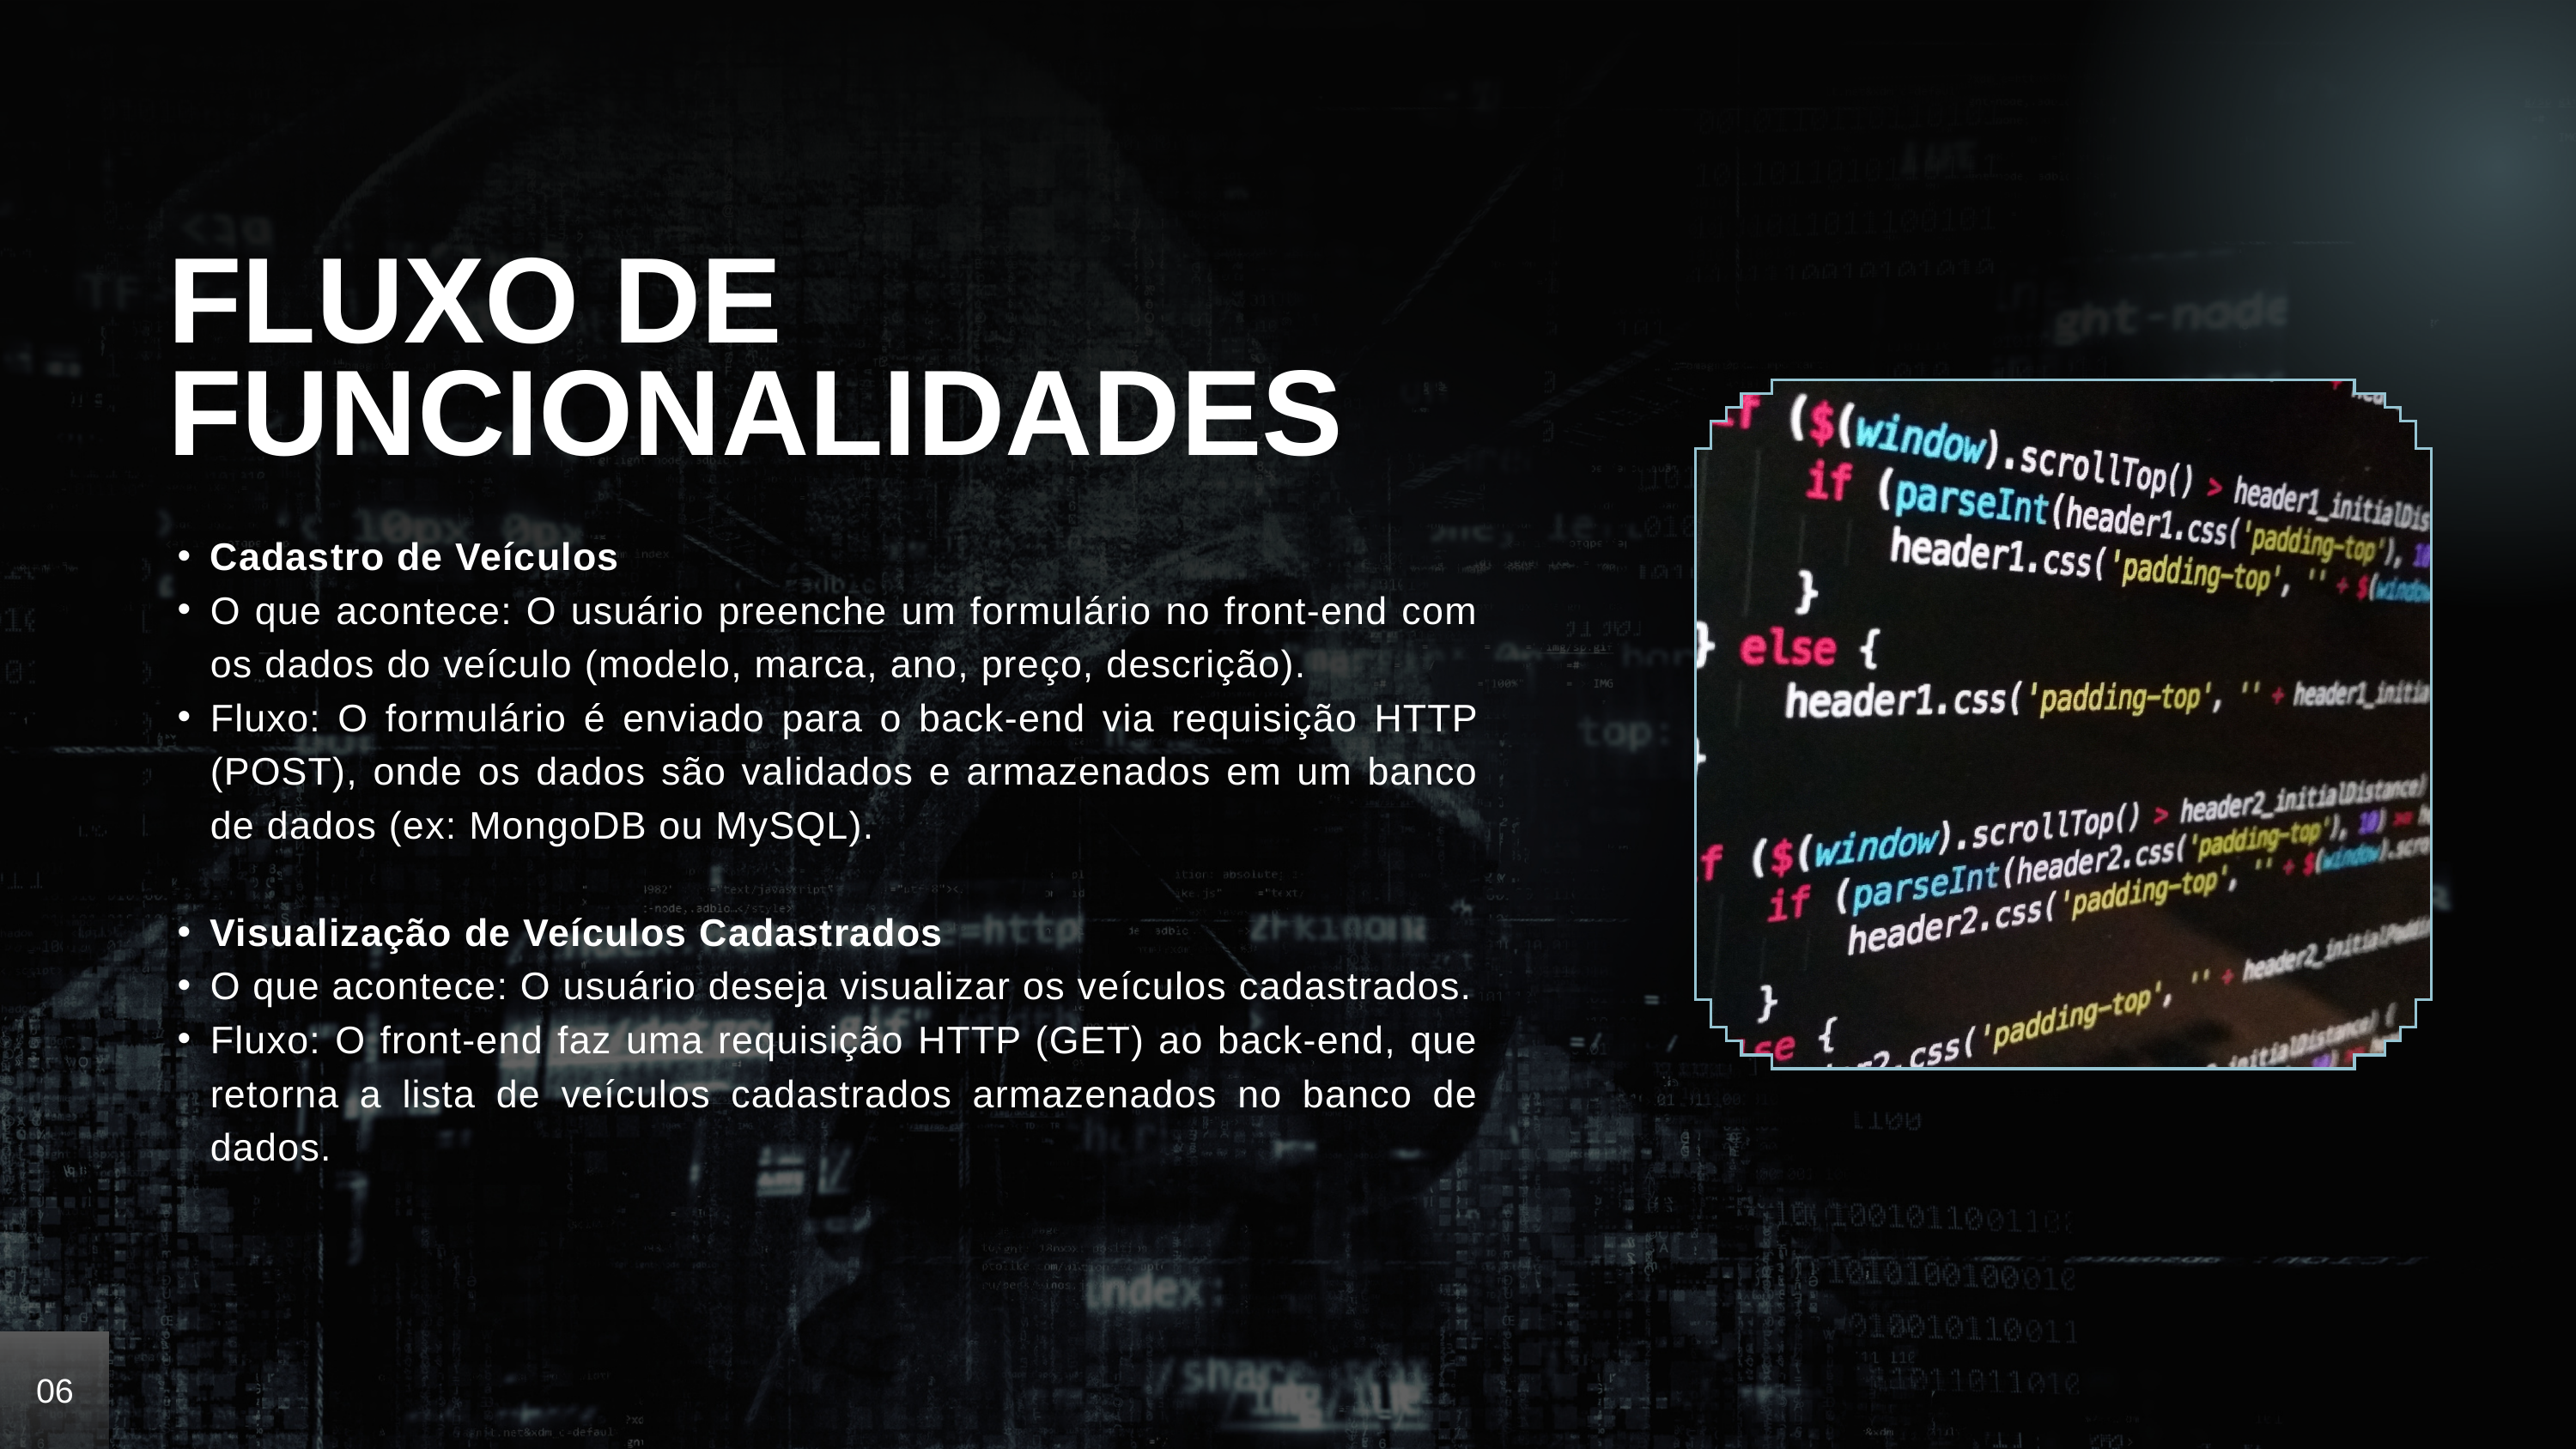

FLUXO DE FUNCIONALIDADES

Cadastro de Veículos
O que acontece: O usuário preenche um formulário no front-end com os dados do veículo (modelo, marca, ano, preço, descrição).
Fluxo: O formulário é enviado para o back-end via requisição HTTP (POST), onde os dados são validados e armazenados em um banco de dados (ex: MongoDB ou MySQL).

Visualização de Veículos Cadastrados
O que acontece: O usuário deseja visualizar os veículos cadastrados.
Fluxo: O front-end faz uma requisição HTTP (GET) ao back-end, que retorna a lista de veículos cadastrados armazenados no banco de dados.

06